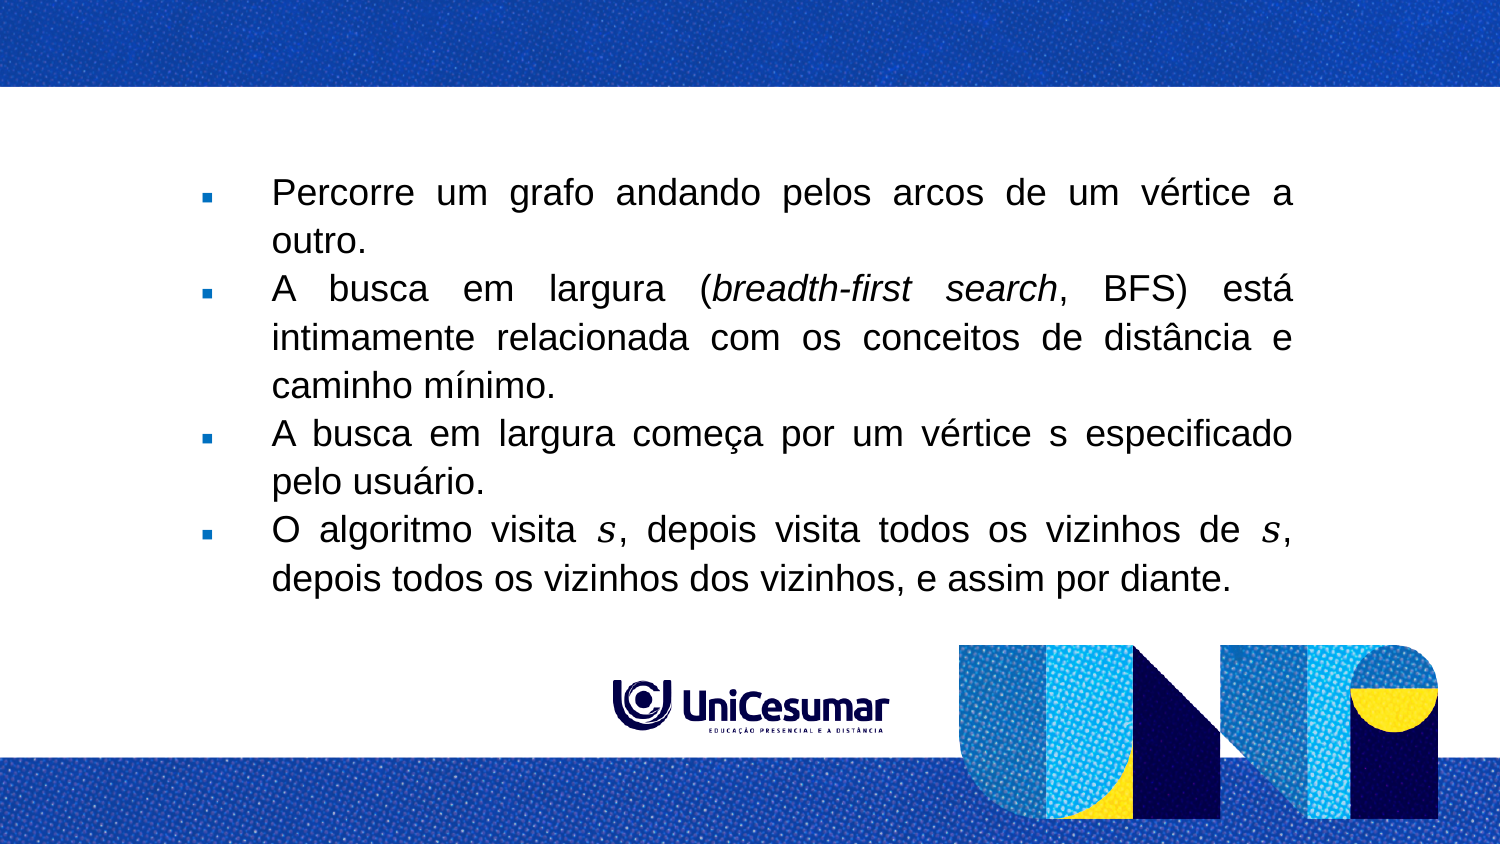

Percorre um grafo andando pelos arcos de um vértice a outro.  ​
A busca em largura (breadth-first search, BFS) está intimamente relacionada com os conceitos de distância e caminho mínimo.​
A busca em largura começa por um vértice s especificado pelo usuário.  ​
O algoritmo visita 𝑠, depois visita todos os vizinhos de 𝑠, depois todos os vizinhos dos vizinhos, e assim por diante.​